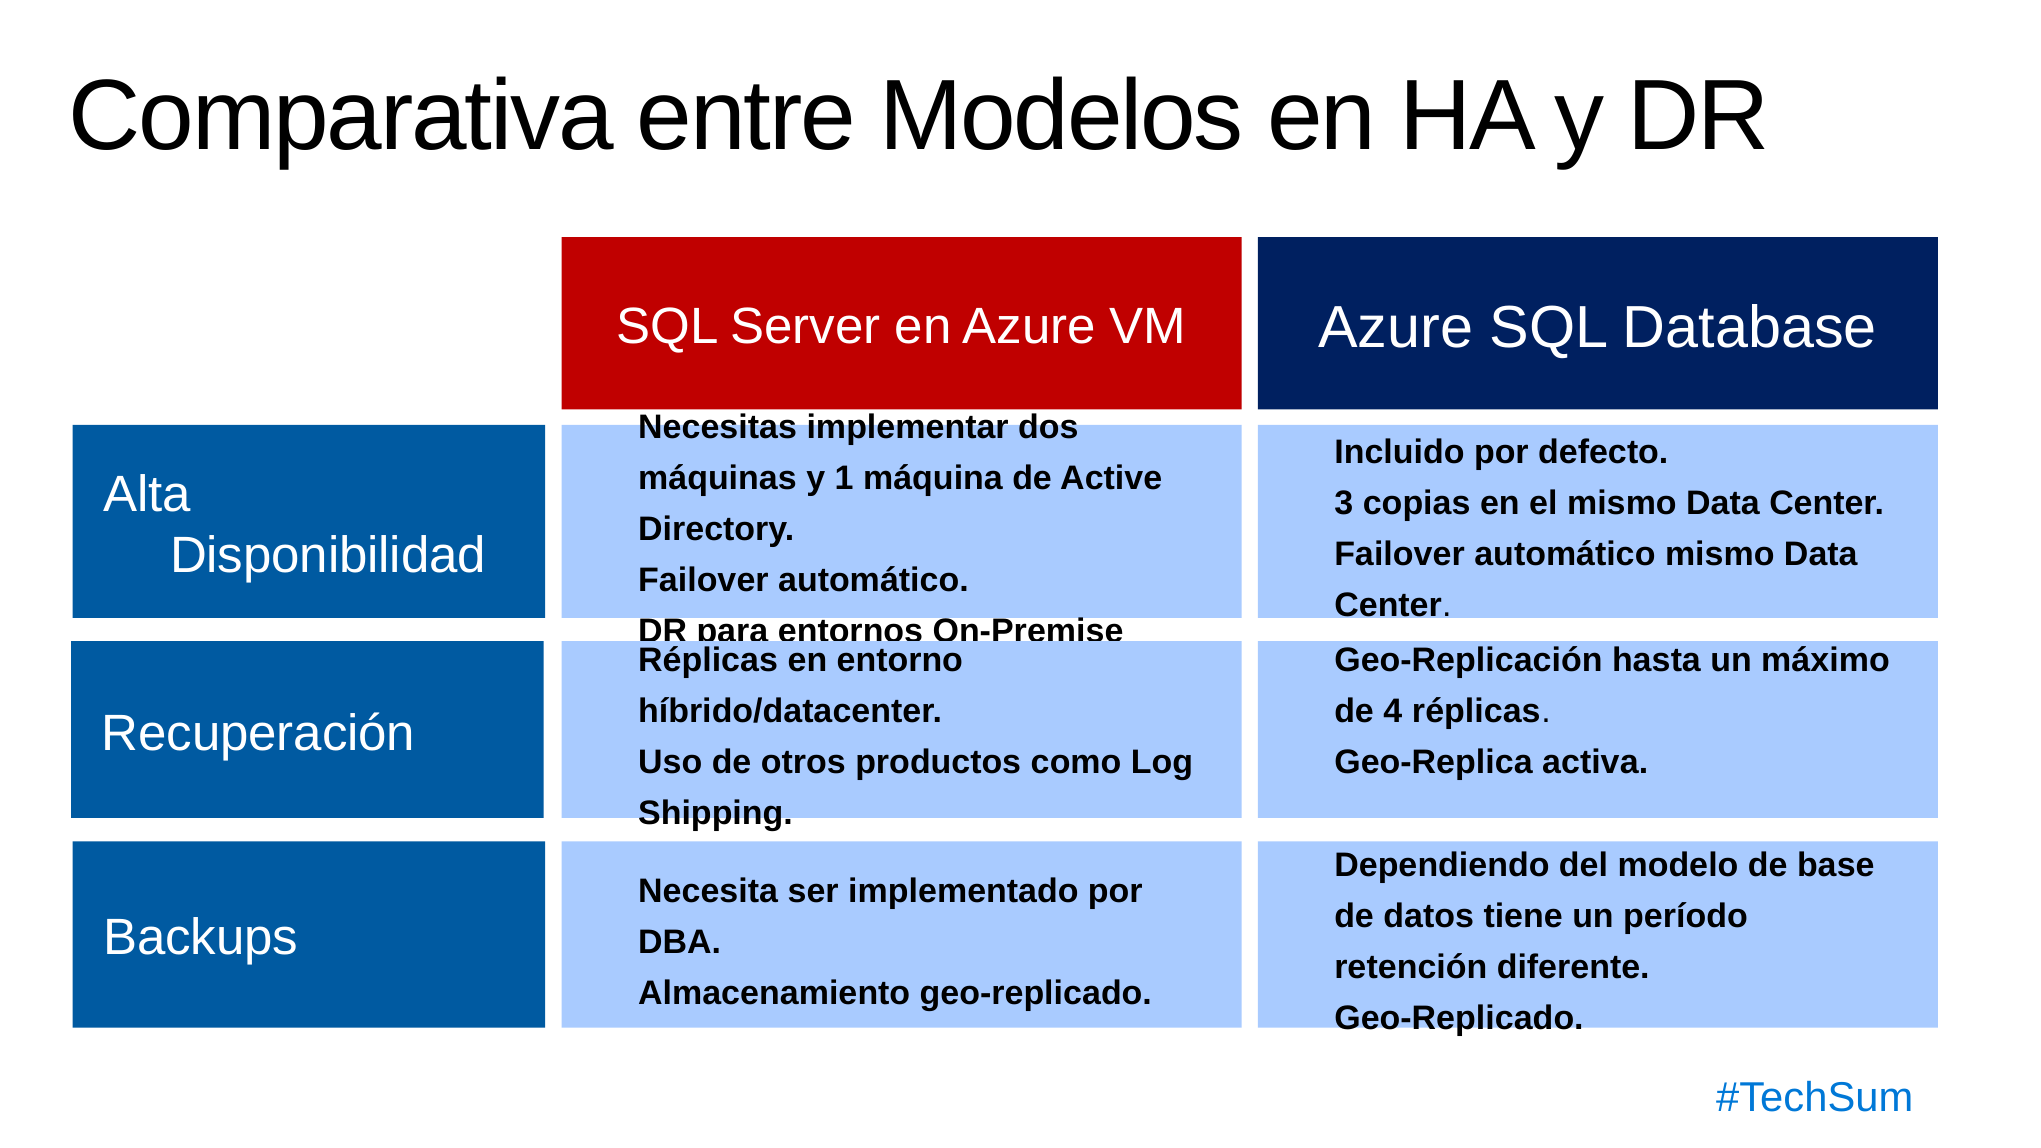

# Comparativa entre Modelos en HA y DR
SQL Server en Azure VM
Azure SQL Database
Alta Disponibilidad
Incluido por defecto.
3 copias en el mismo Data Center.
Failover automático mismo Data Center.
Necesitas implementar dos máquinas y 1 máquina de Active Directory.
Failover automático.
DR para entornos On-Premise
Recuperación
Réplicas en entorno híbrido/datacenter.
Uso de otros productos como Log Shipping.
Geo-Replicación hasta un máximo de 4 réplicas.
Geo-Replica activa.

Necesita ser implementado por DBA.
Almacenamiento geo-replicado.
Backups
Dependiendo del modelo de base de datos tiene un período retención diferente.
Geo-Replicado.